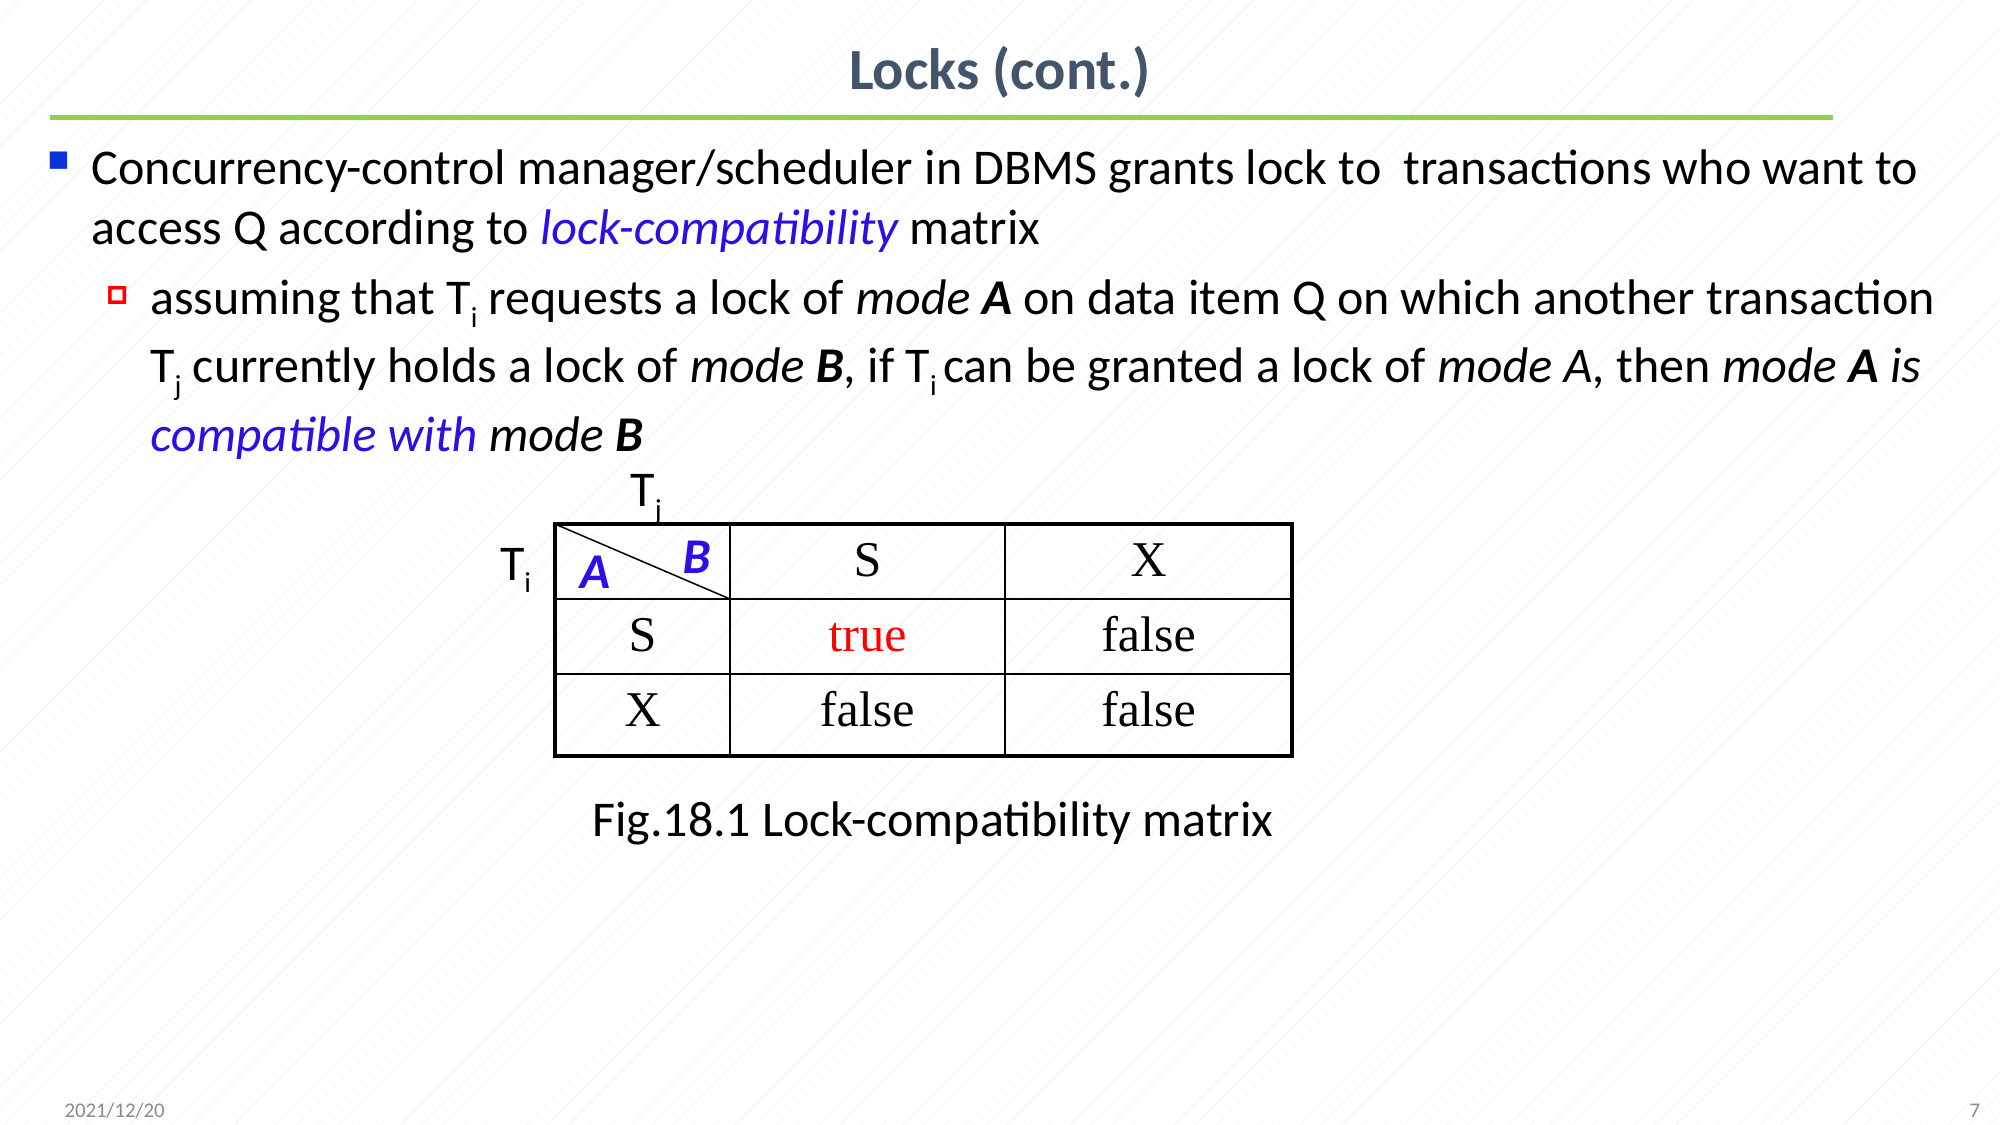

# Locks (cont.)
Concurrency-control manager/scheduler in DBMS grants lock to  transactions who want to access Q according to lock-compatibility matrix
assuming that Ti requests a lock of mode A on data item Q on which another transaction Tj currently holds a lock of mode B, if Ti can be granted a lock of mode A, then mode A is compatible with mode B

Tj
B
Ti
|  | S | X |
| --- | --- | --- |
| S | true | false |
| X | false | false |

A
Fig.18.1 Lock-compatibility matrix
7
2021/12/20